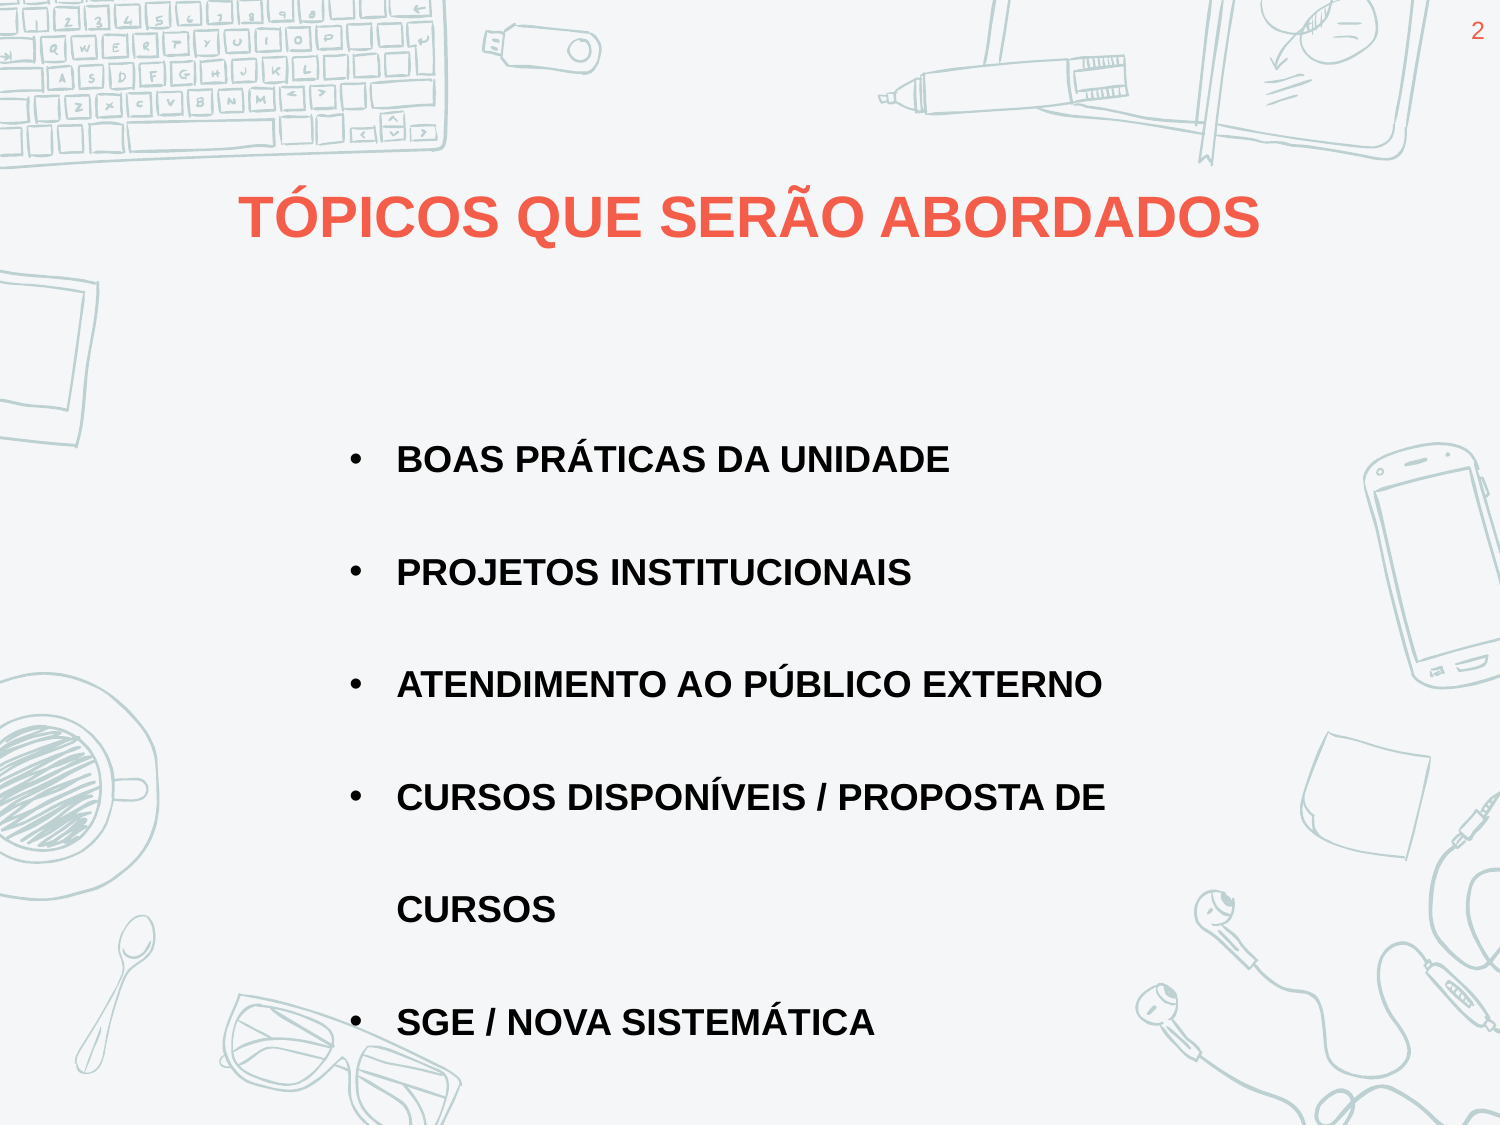

2
# TÓPICOS QUE SERÃO ABORDADOS
BOAS PRÁTICAS DA UNIDADE
PROJETOS INSTITUCIONAIS
ATENDIMENTO AO PÚBLICO EXTERNO
CURSOS DISPONÍVEIS / PROPOSTA DE CURSOS
SGE / NOVA SISTEMÁTICA